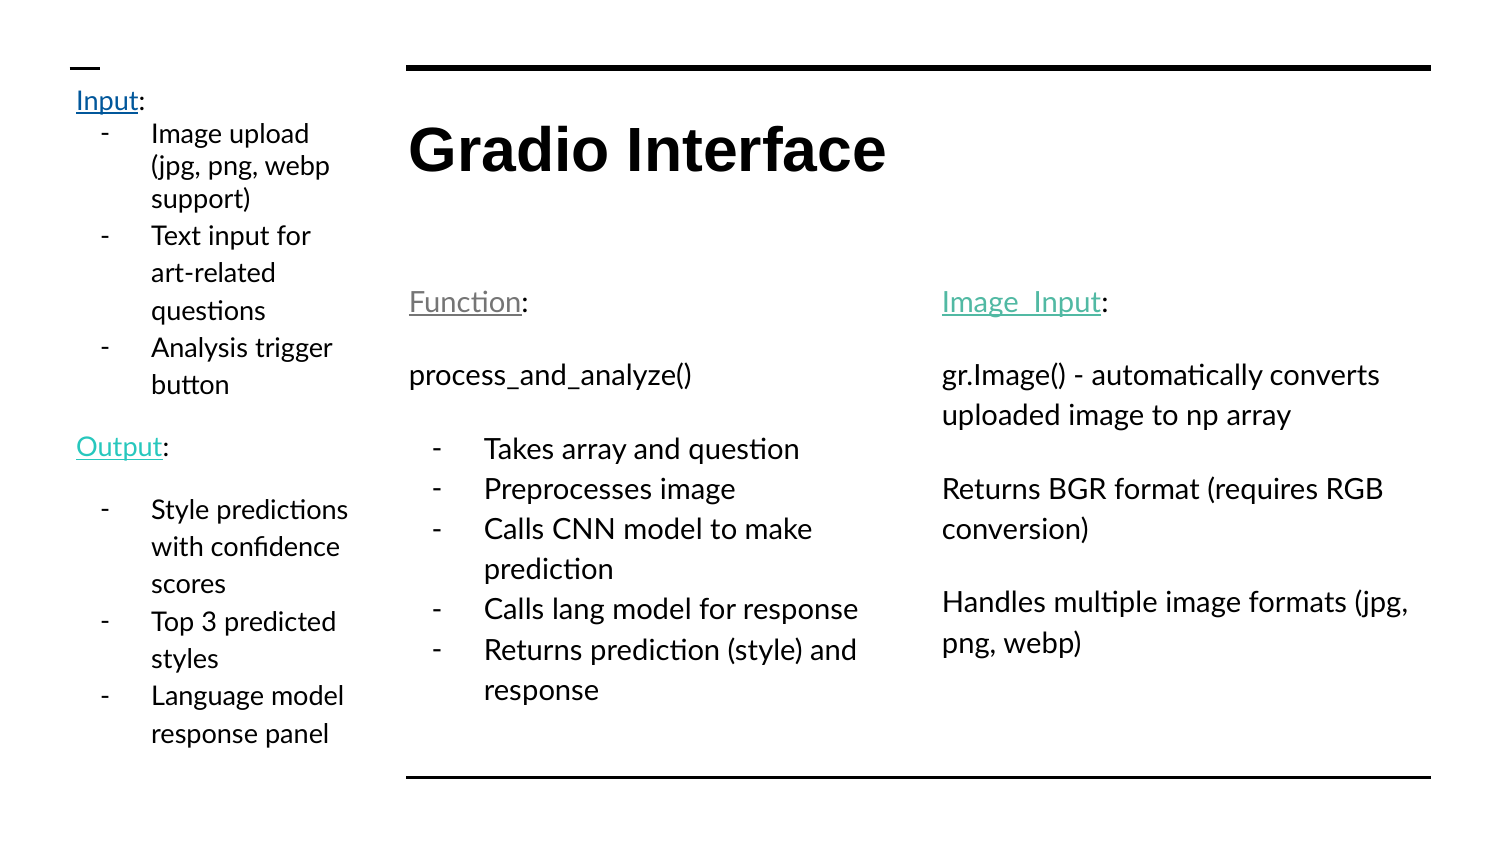

Input:
Image upload (jpg, png, webp support)
Text input for art-related questions
Analysis trigger button
Output:
Style predictions with confidence scores
Top 3 predicted styles
Language model response panel

# Gradio Interface
Function:
process_and_analyze()
Takes array and question
Preprocesses image
Calls CNN model to make prediction
Calls lang model for response
Returns prediction (style) and response
Image  Input:
gr.Image() - automatically converts uploaded image to np array
Returns BGR format (requires RGB conversion)
Handles multiple image formats (jpg, png, webp)